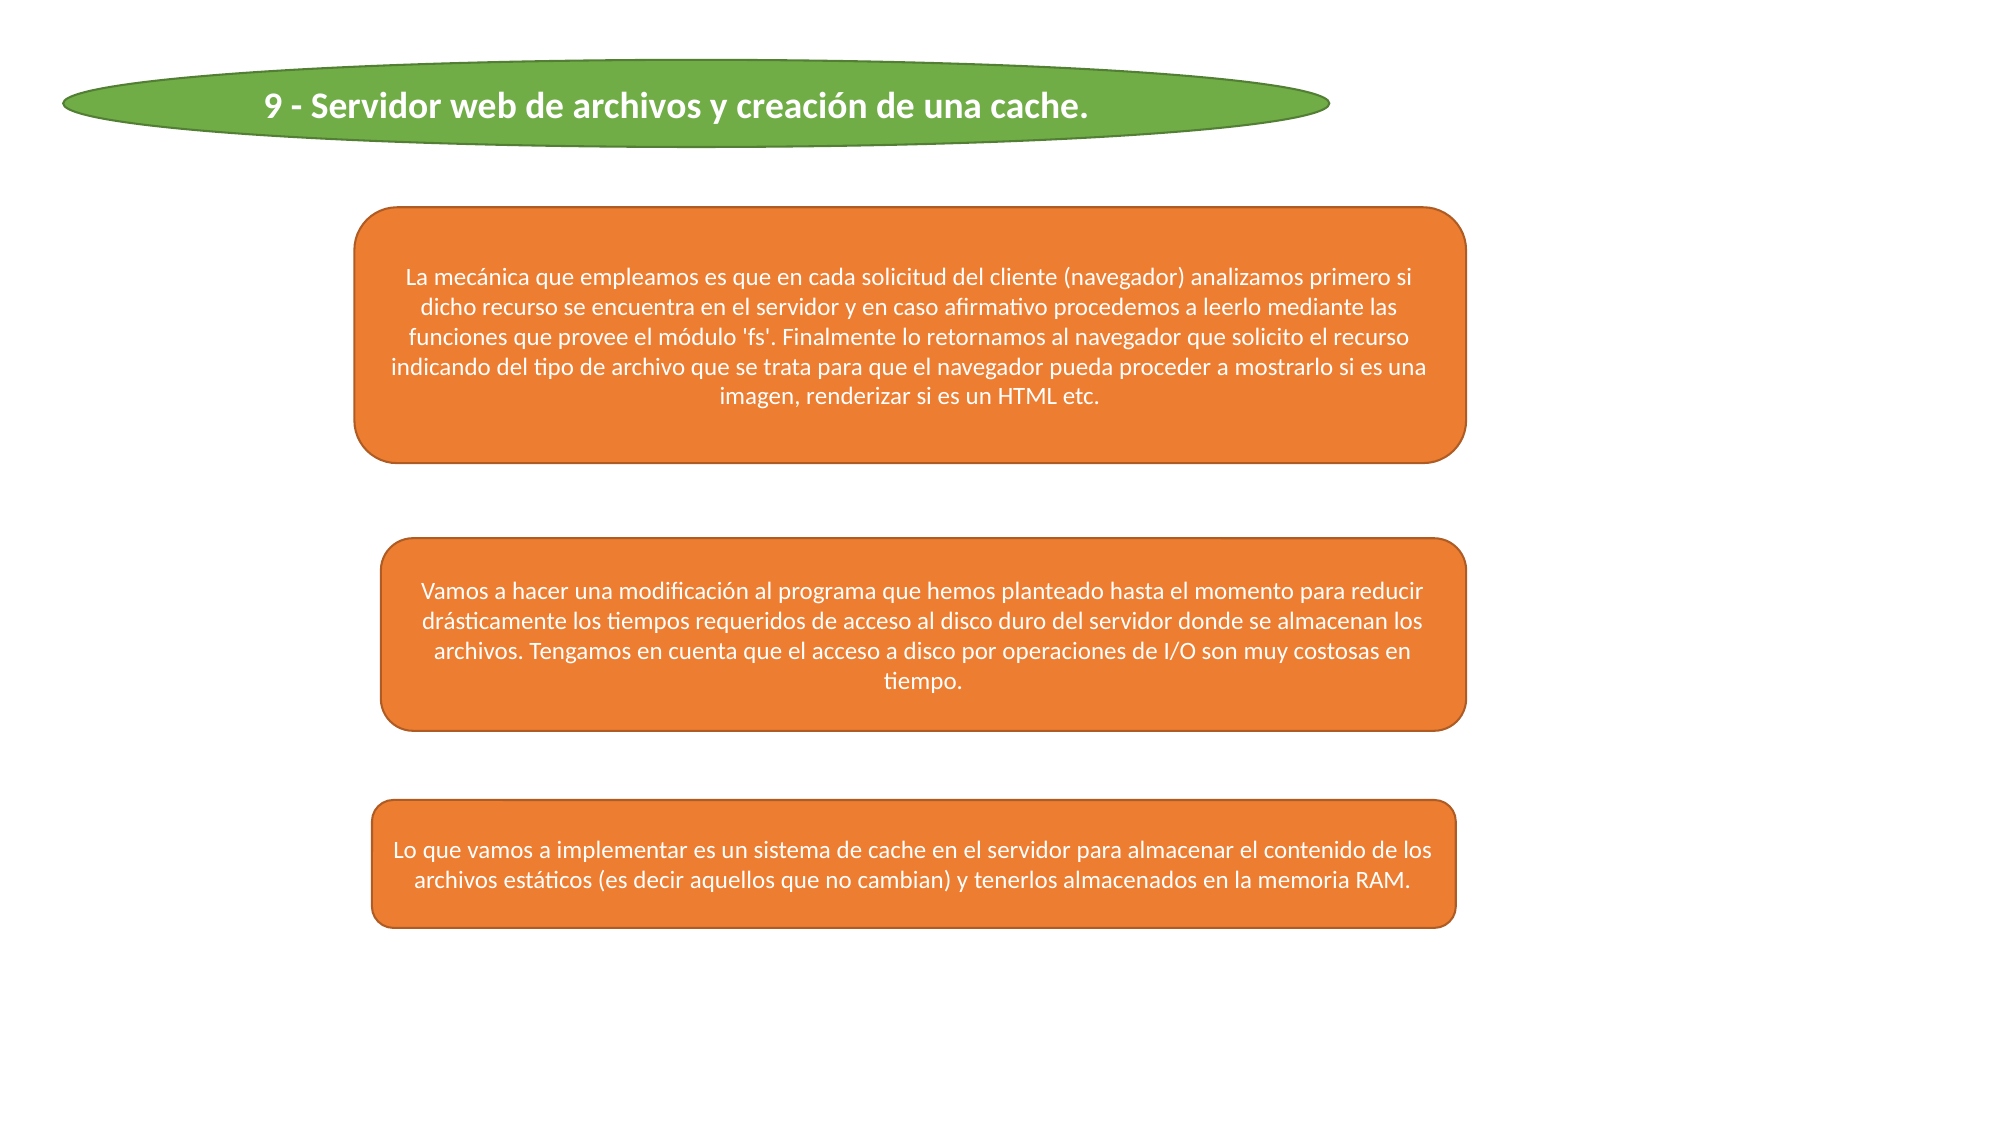

9 - Servidor web de archivos y creación de una cache.
La mecánica que empleamos es que en cada solicitud del cliente (navegador) analizamos primero si dicho recurso se encuentra en el servidor y en caso afirmativo procedemos a leerlo mediante las funciones que provee el módulo 'fs'. Finalmente lo retornamos al navegador que solicito el recurso indicando del tipo de archivo que se trata para que el navegador pueda proceder a mostrarlo si es una imagen, renderizar si es un HTML etc.
Vamos a hacer una modificación al programa que hemos planteado hasta el momento para reducir drásticamente los tiempos requeridos de acceso al disco duro del servidor donde se almacenan los archivos. Tengamos en cuenta que el acceso a disco por operaciones de I/O son muy costosas en tiempo.
Lo que vamos a implementar es un sistema de cache en el servidor para almacenar el contenido de los archivos estáticos (es decir aquellos que no cambian) y tenerlos almacenados en la memoria RAM.